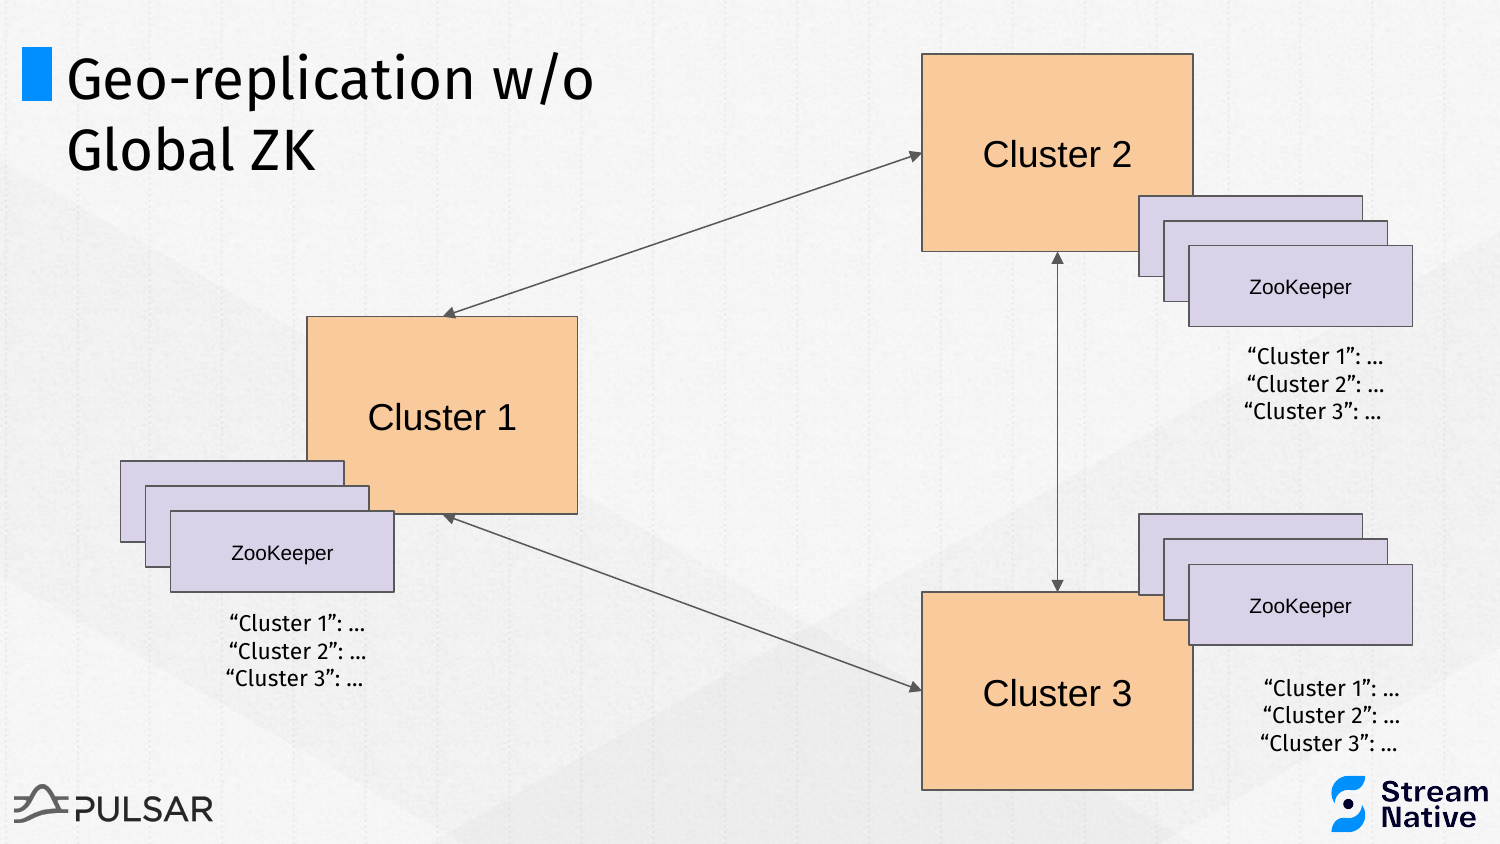

# Geo-replication w/o
Global ZK
Cluster 2
ZooKeeper
ZooKeeper
ZooKeeper
Cluster 1
“Cluster 1”: …
“Cluster 2”: …
“Cluster 3”: …
ZooKeeper
ZooKeeper
ZooKeeper
ZooKeeper
ZooKeeper
ZooKeeper
“Cluster 1”: …
“Cluster 2”: …
“Cluster 3”: …
Cluster 3
“Cluster 1”: …
“Cluster 2”: …
“Cluster 3”: …